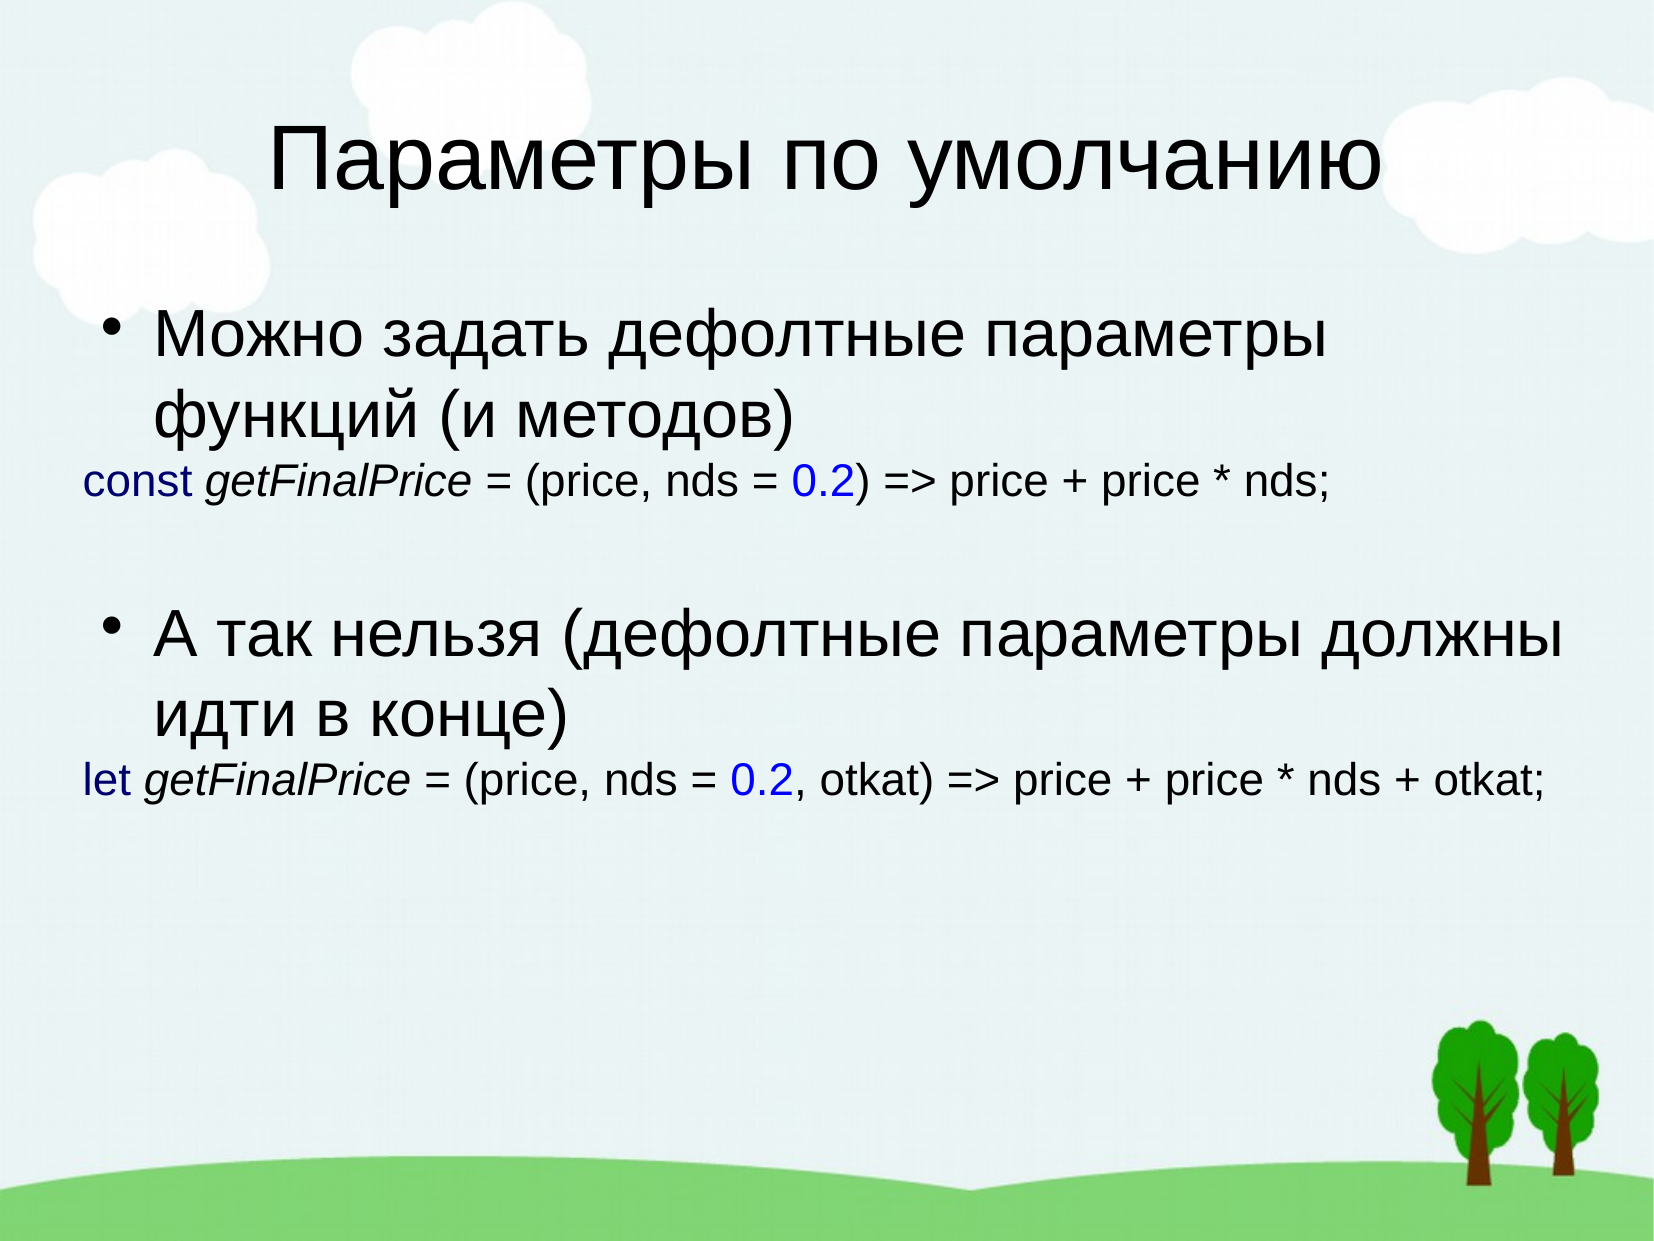

Параметры по умолчанию
Можно задать дефолтные параметры функций (и методов)
const getFinalPrice = (price, nds = 0.2) => price + price * nds;

А так нельзя (дефолтные параметры должны идти в конце)
let getFinalPrice = (price, nds = 0.2, otkat) => price + price * nds + otkat;